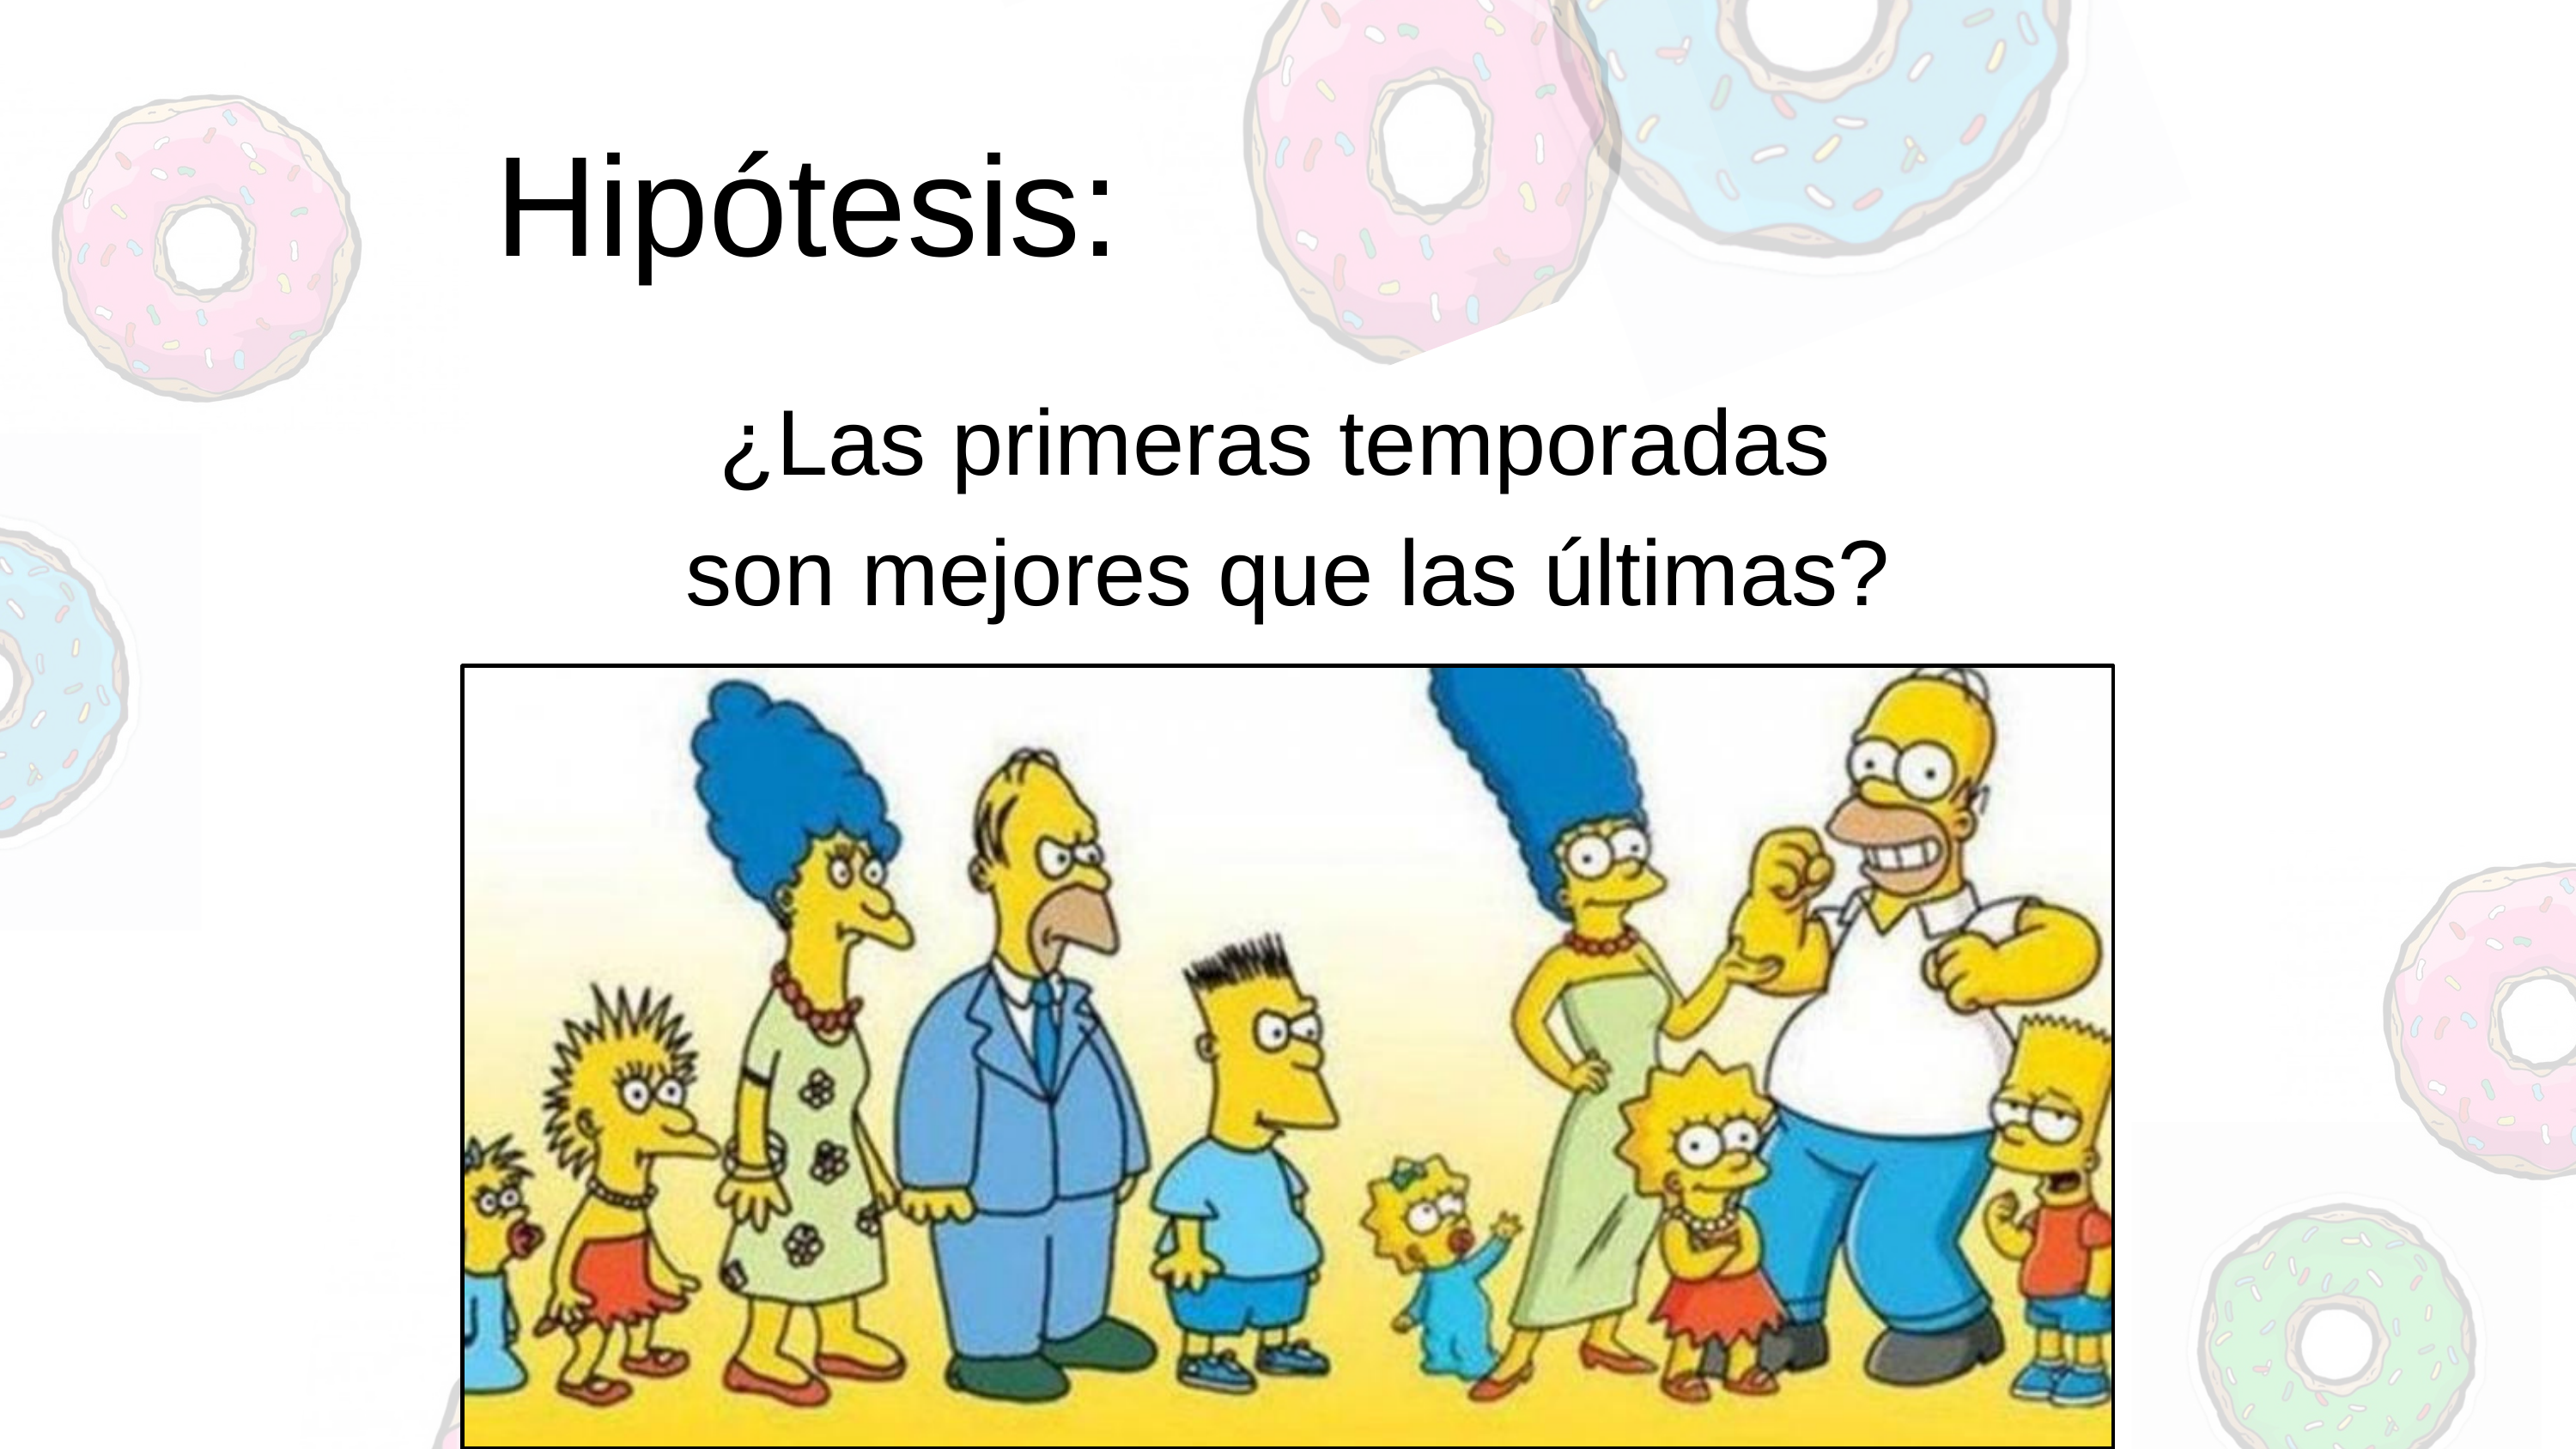

Hipótesis:
¿Las primeras temporadas
son mejores que las últimas?